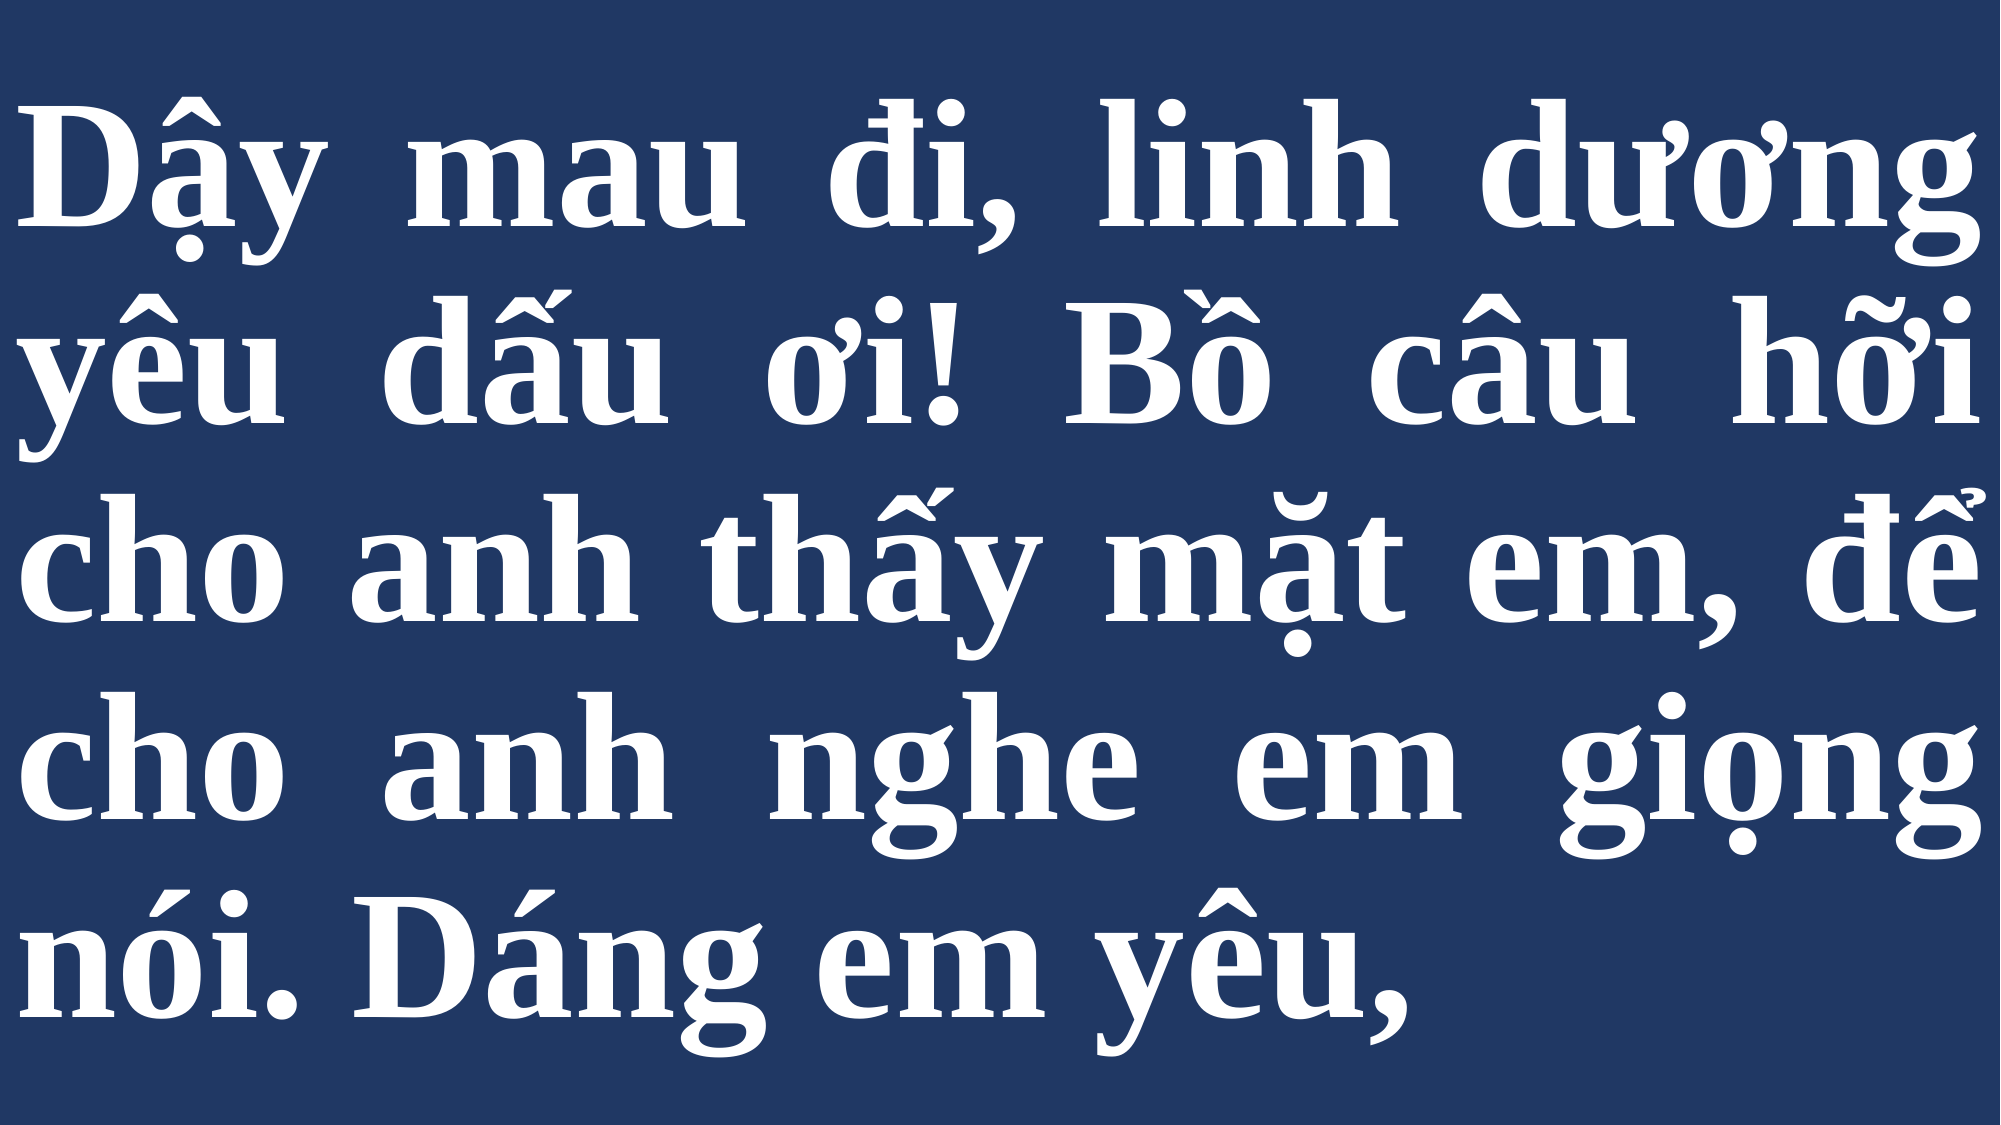

# Dậy mau đi, linh dương yêu dấu ơi! Bồ câu hỡi cho anh thấy mặt em, để cho anh nghe em giọng nói. Dáng em yêu,